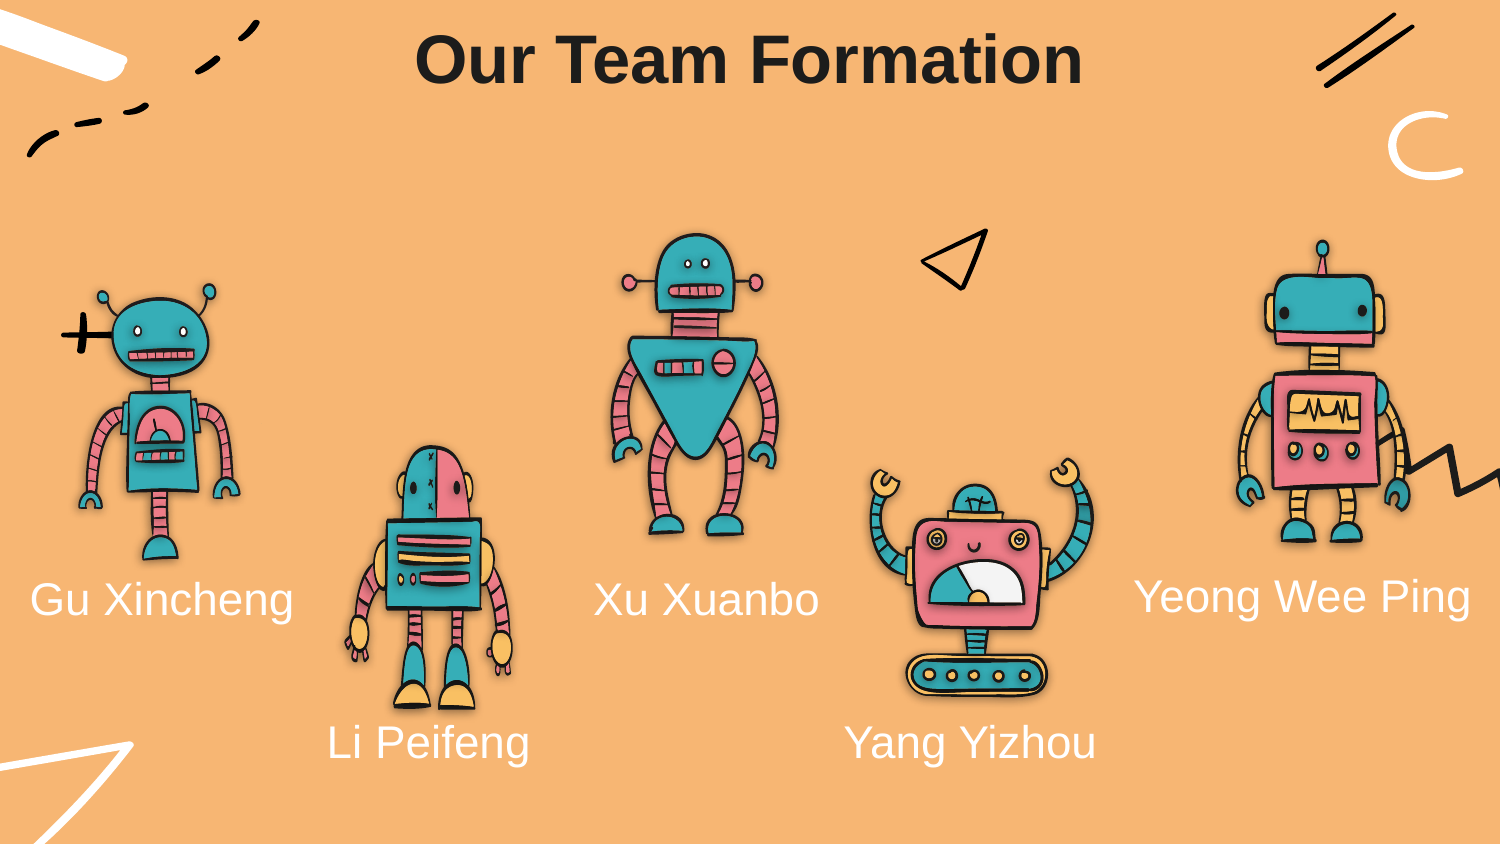

Our Team Formation

Yeong Wee Ping
# Gu Xincheng
Xu Xuanbo
Yang Yizhou
Li Peifeng